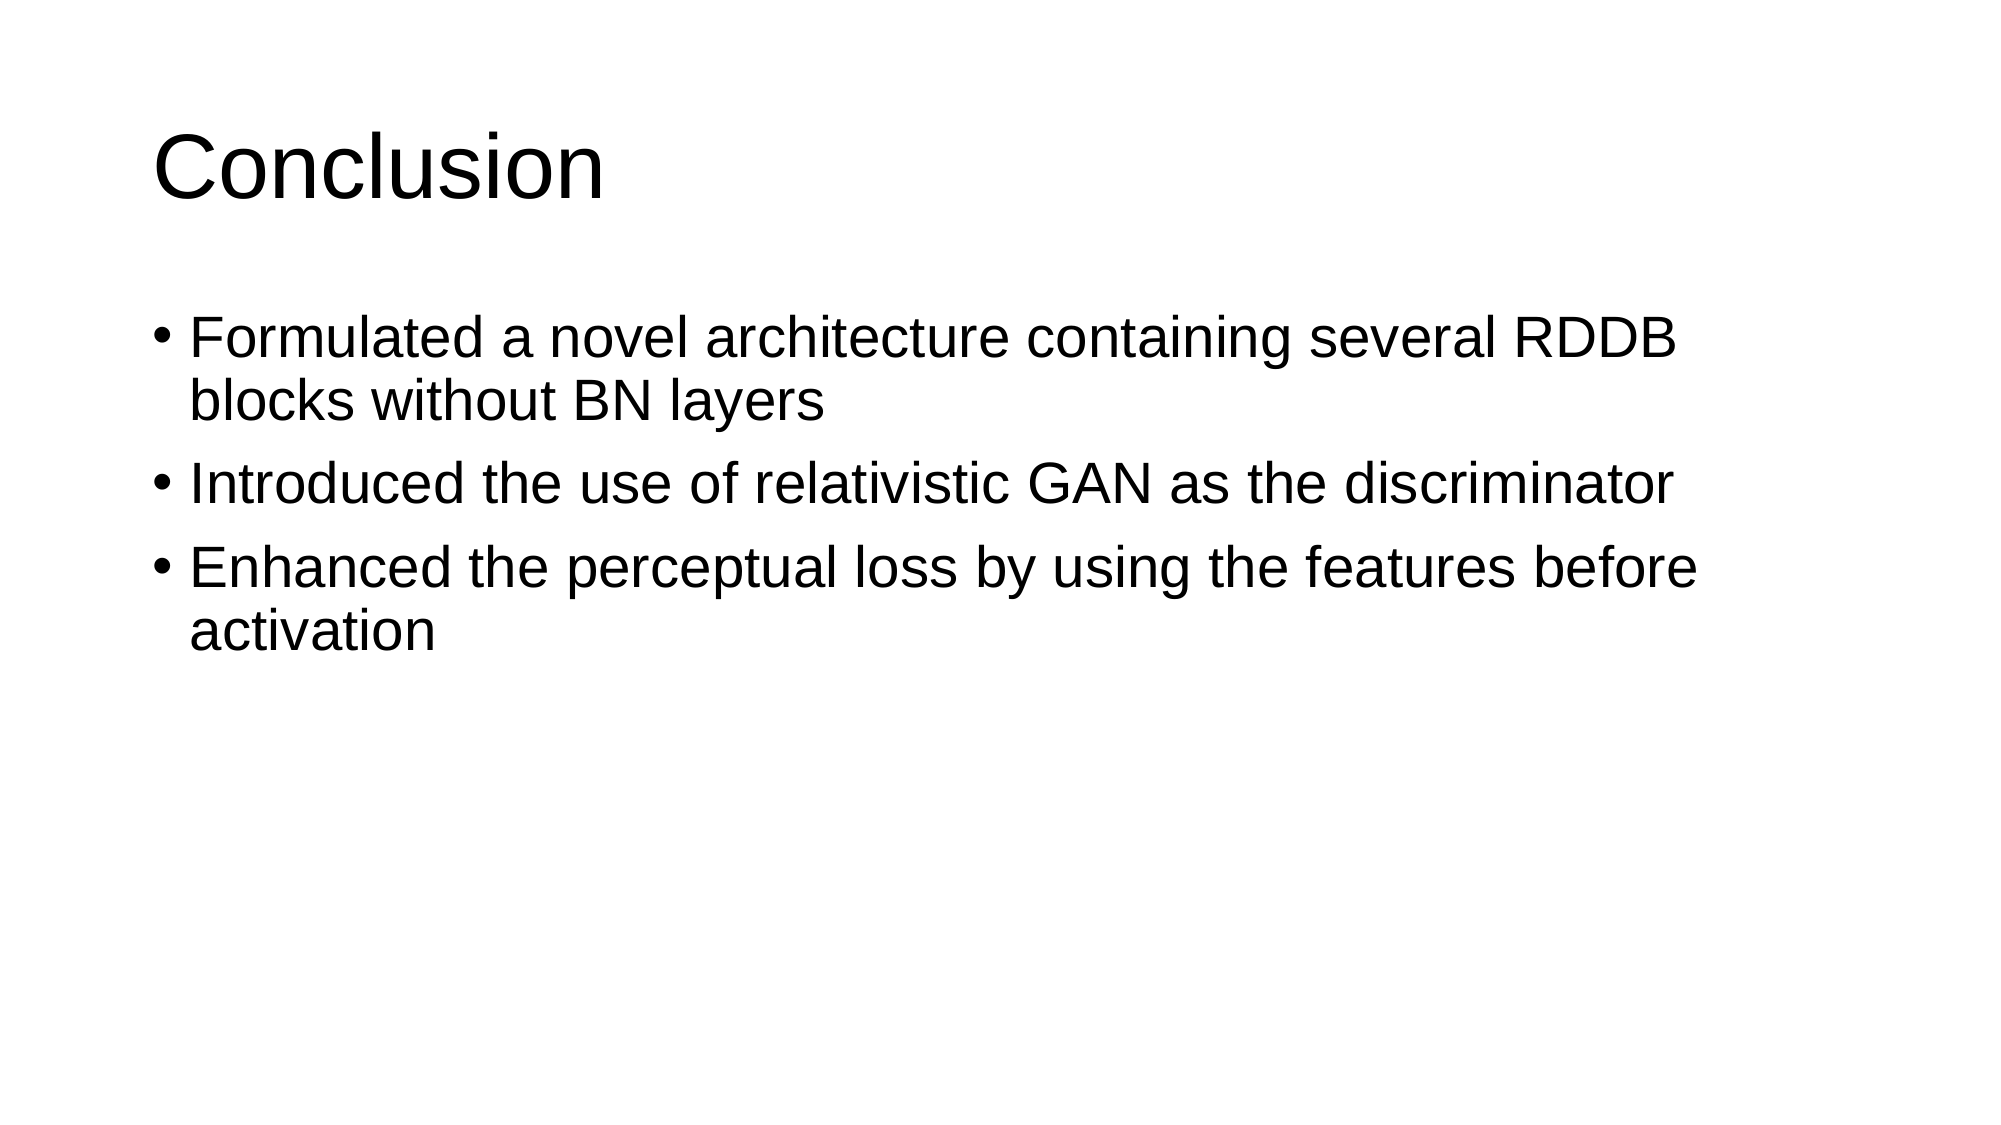

# Conclusion
Formulated a novel architecture containing several RDDB blocks without BN layers
Introduced the use of relativistic GAN as the discriminator
Enhanced the perceptual loss by using the features before activation